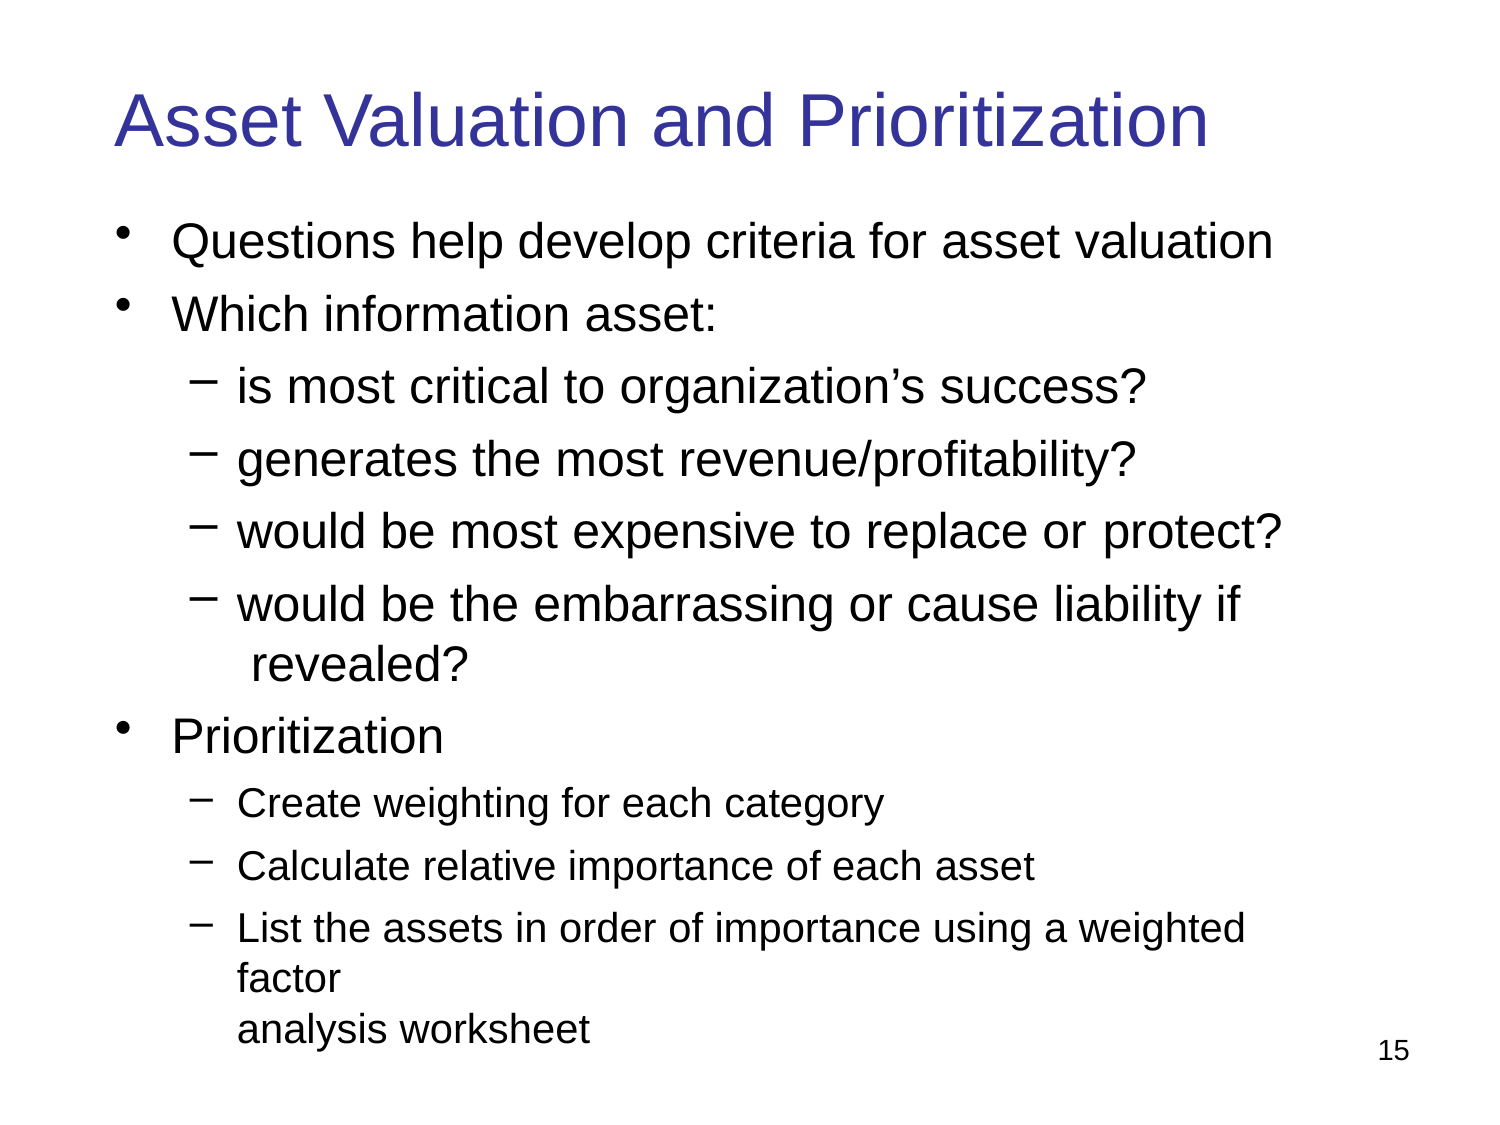

# Asset Valuation and Prioritization
Questions help develop criteria for asset valuation
Which information asset:
is most critical to organization’s success?
generates the most revenue/profitability?
would be most expensive to replace or protect?
would be the embarrassing or cause liability if  revealed?
Prioritization
Create weighting for each category
Calculate relative importance of each asset
List the assets in order of importance using a weighted factor
analysis worksheet
15